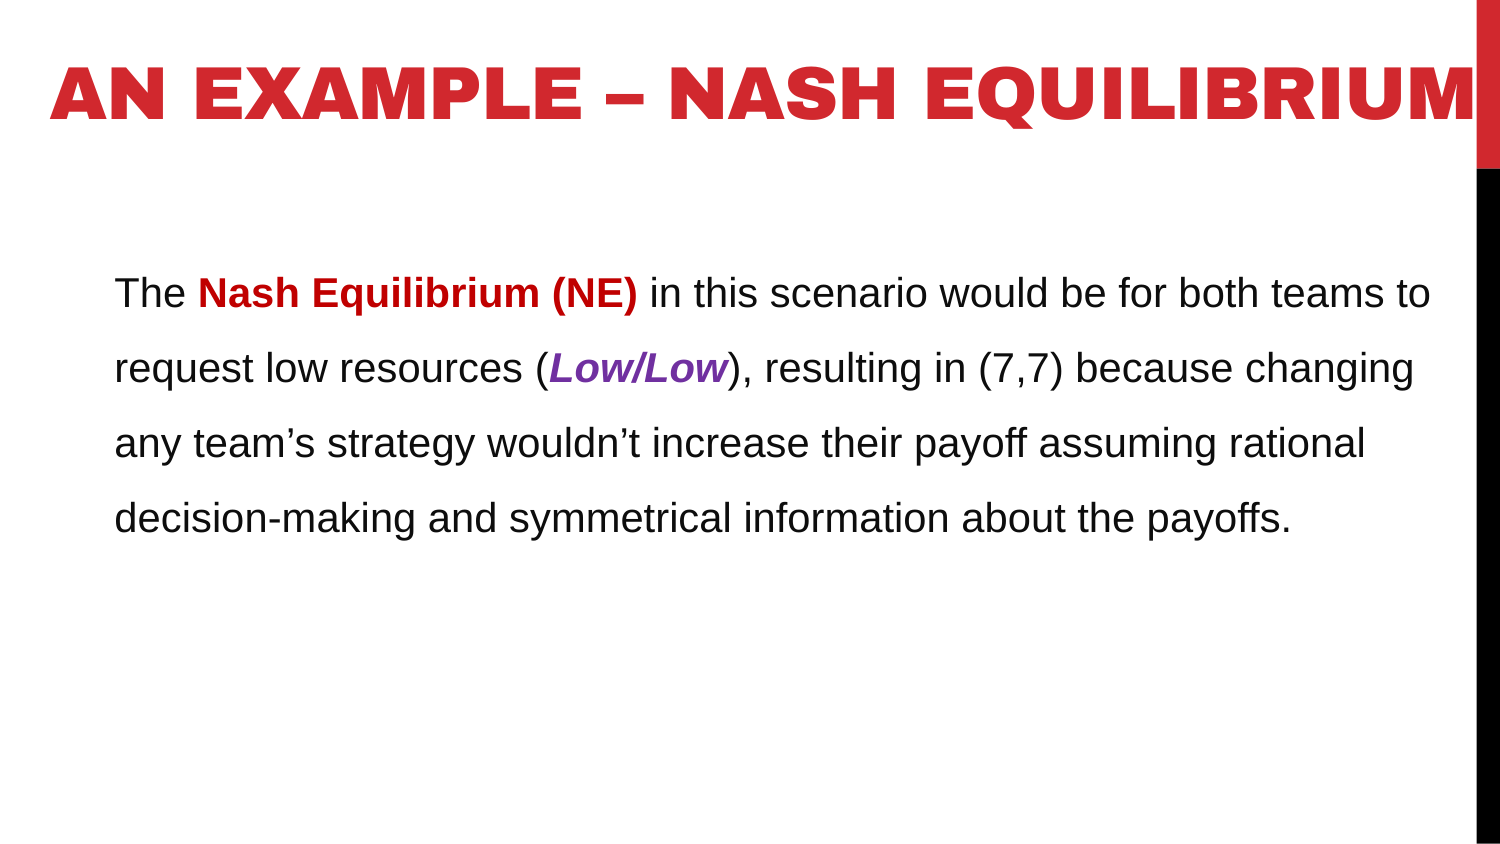

# An example – Nash equilibrium
The Nash Equilibrium (NE) in this scenario would be for both teams to request low resources (Low/Low), resulting in (7,7) because changing any team’s strategy wouldn’t increase their payoff assuming rational decision-making and symmetrical information about the payoffs.